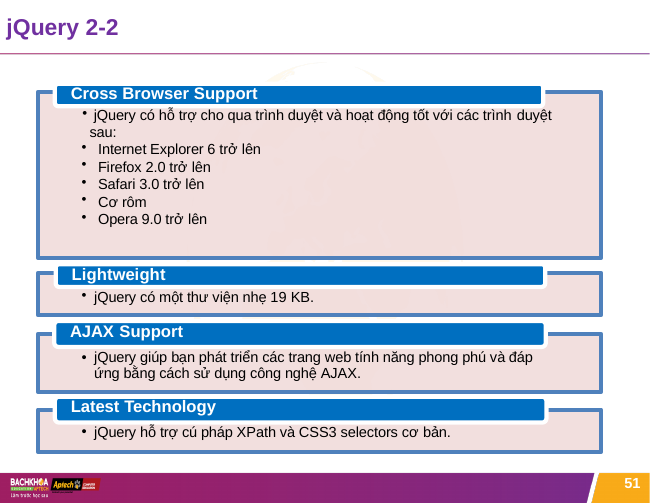

# jQuery 2-2
Cross Browser Support
jQuery có hỗ trợ cho qua trình duyệt và hoạt động tốt với các trình duyệt
sau:
Internet Explorer 6 trở lên
Firefox 2.0 trở lên
Safari 3.0 trở lên
Cơ rôm
Opera 9.0 trở lên

Lightweight
jQuery có một thư viện nhẹ 19 KB.

AJAX Support
jQuery giúp bạn phát triển các trang web tính năng phong phú và đáp  ứng bằng cách sử dụng công nghệ AJAX.

Latest Technology
jQuery hỗ trợ cú pháp XPath và CSS3 selectors cơ bản.

51